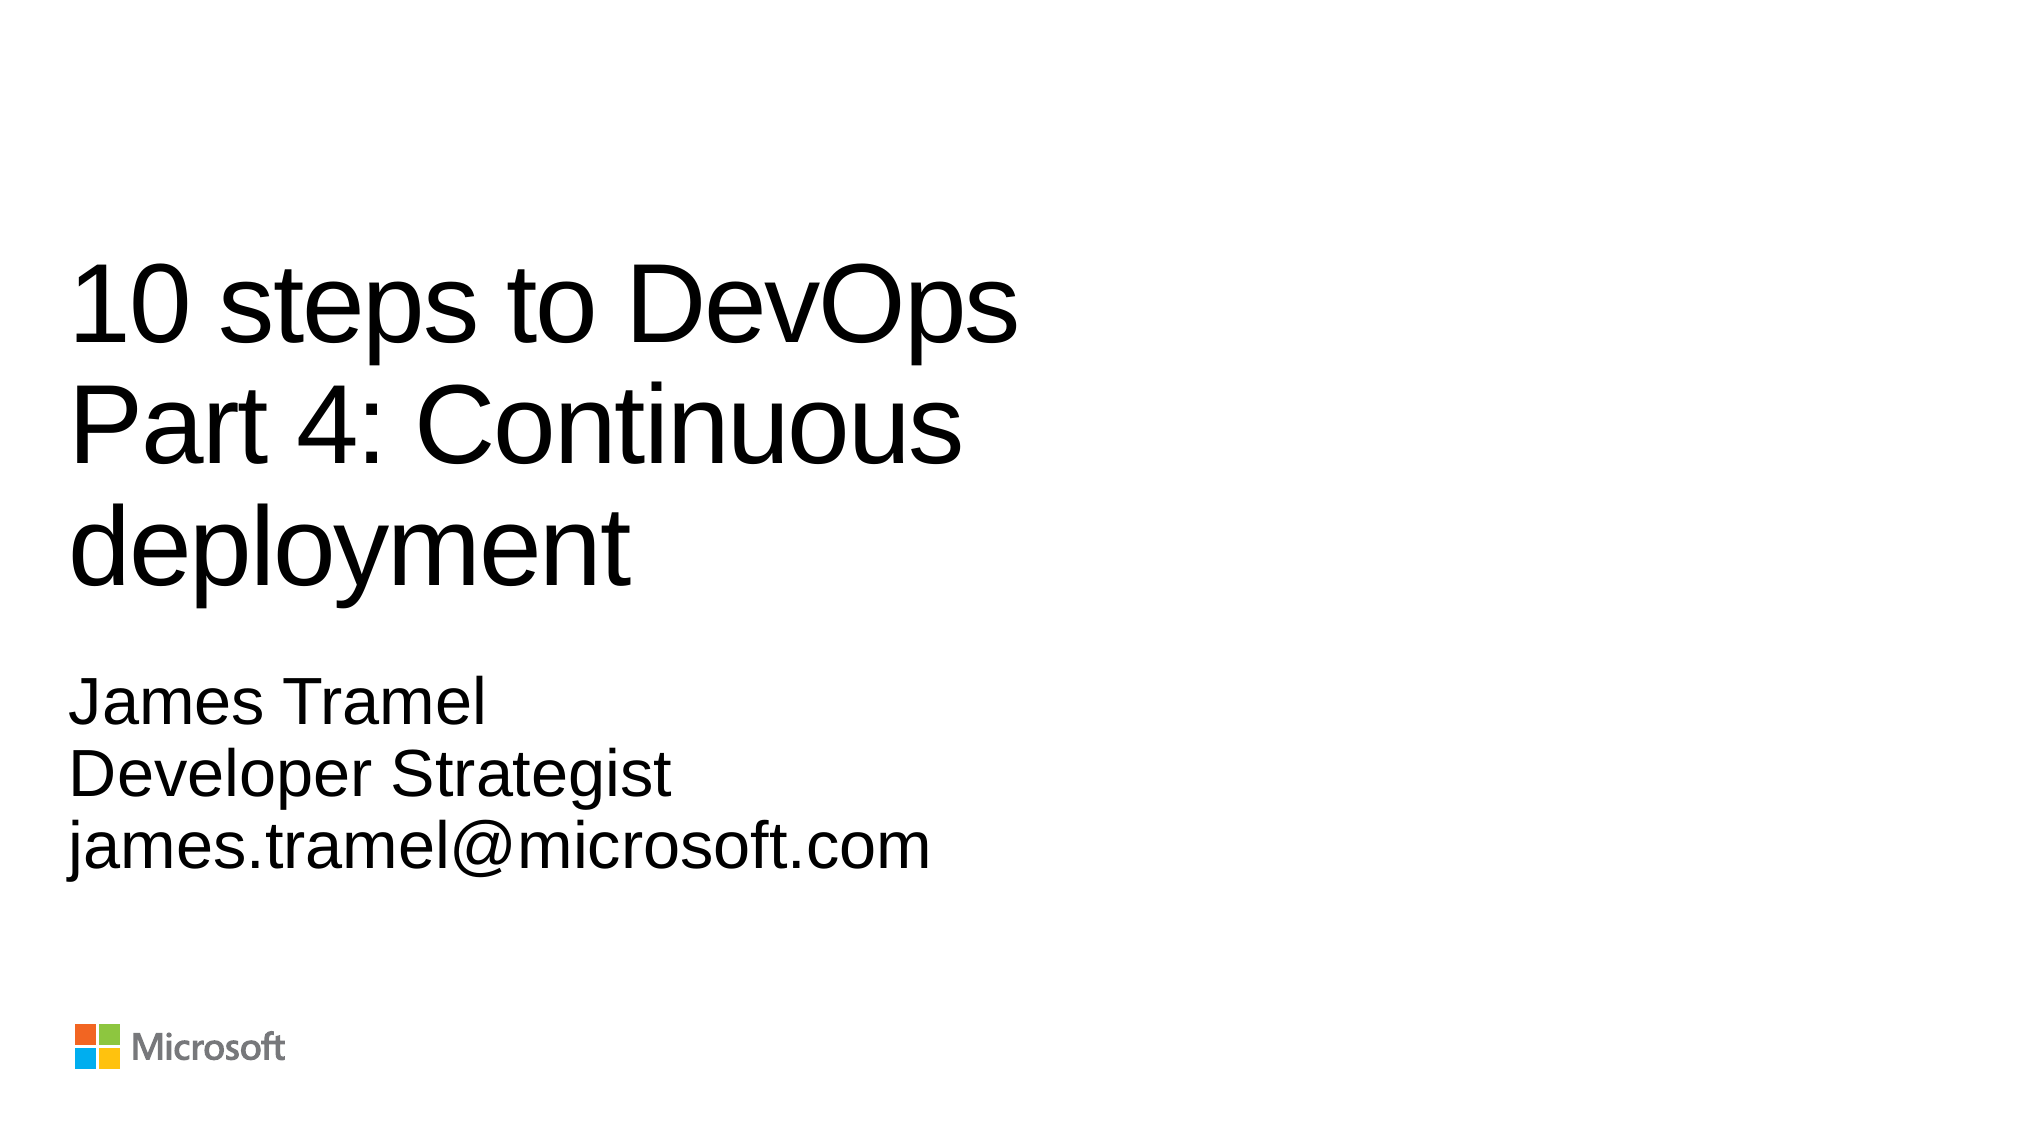

# 10 steps to DevOps Part 4: Continuous deployment
James Tramel
Developer Strategist
james.tramel@microsoft.com